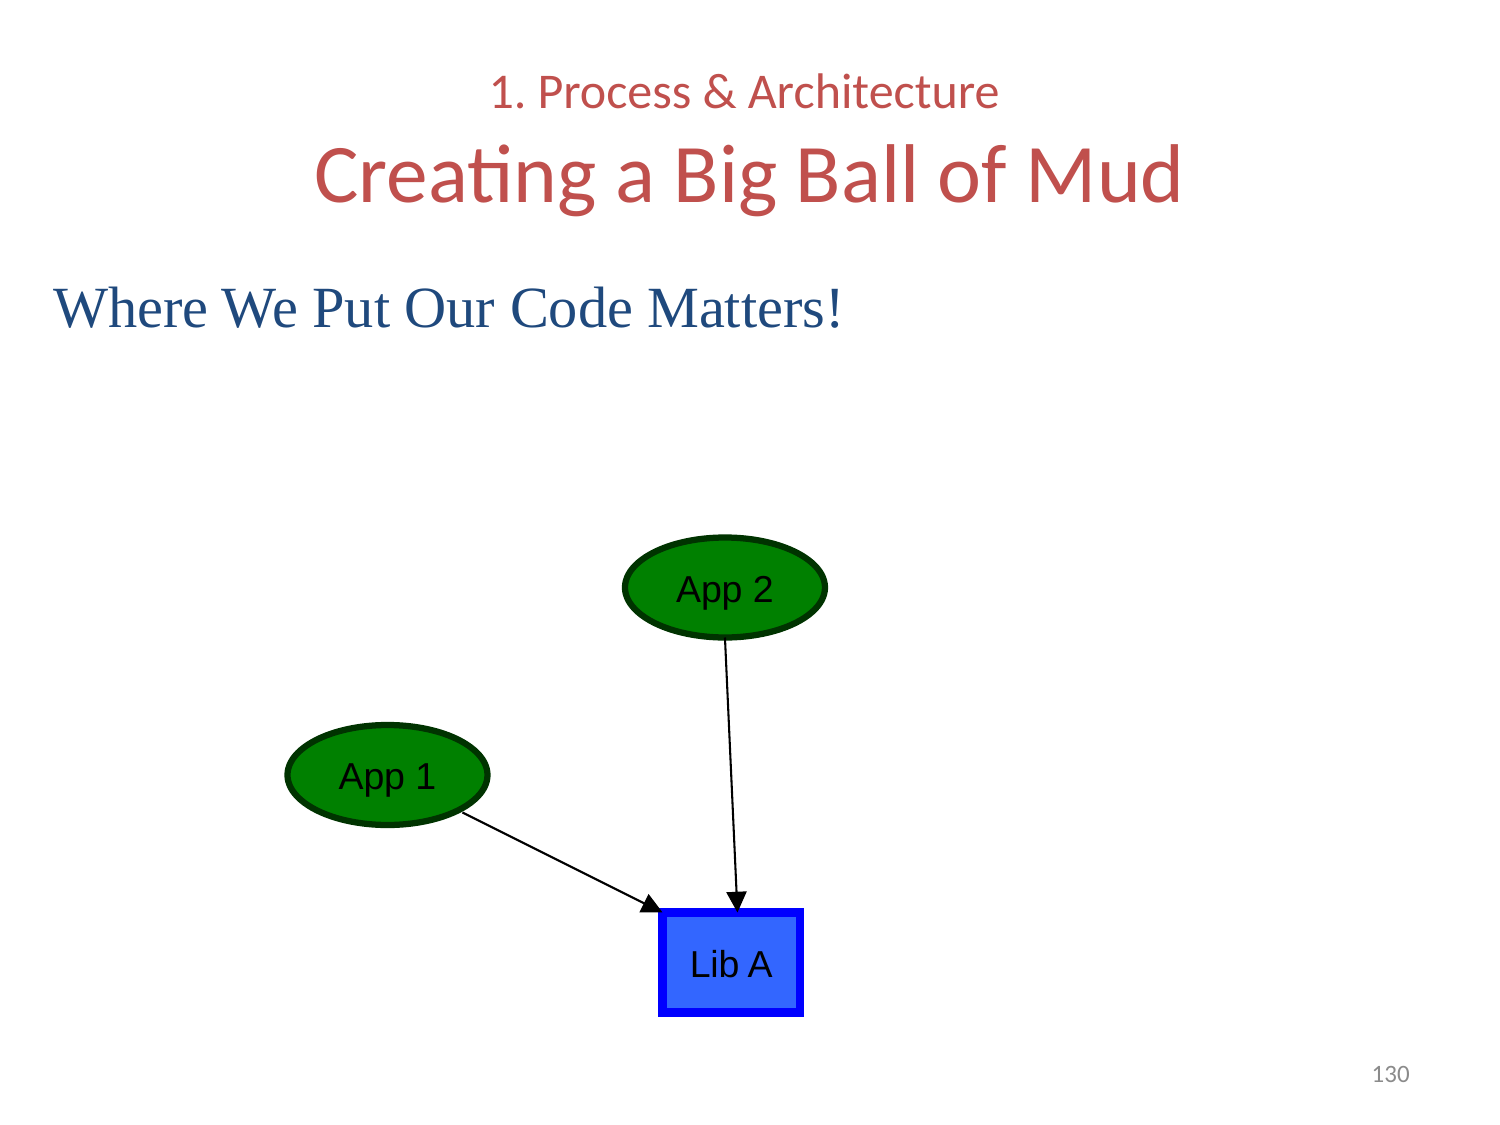

# 1. Process & Architecture Creating a Big Ball of Mud
Where We Put Our Code Matters!
App 2

App 1

Lib A
130